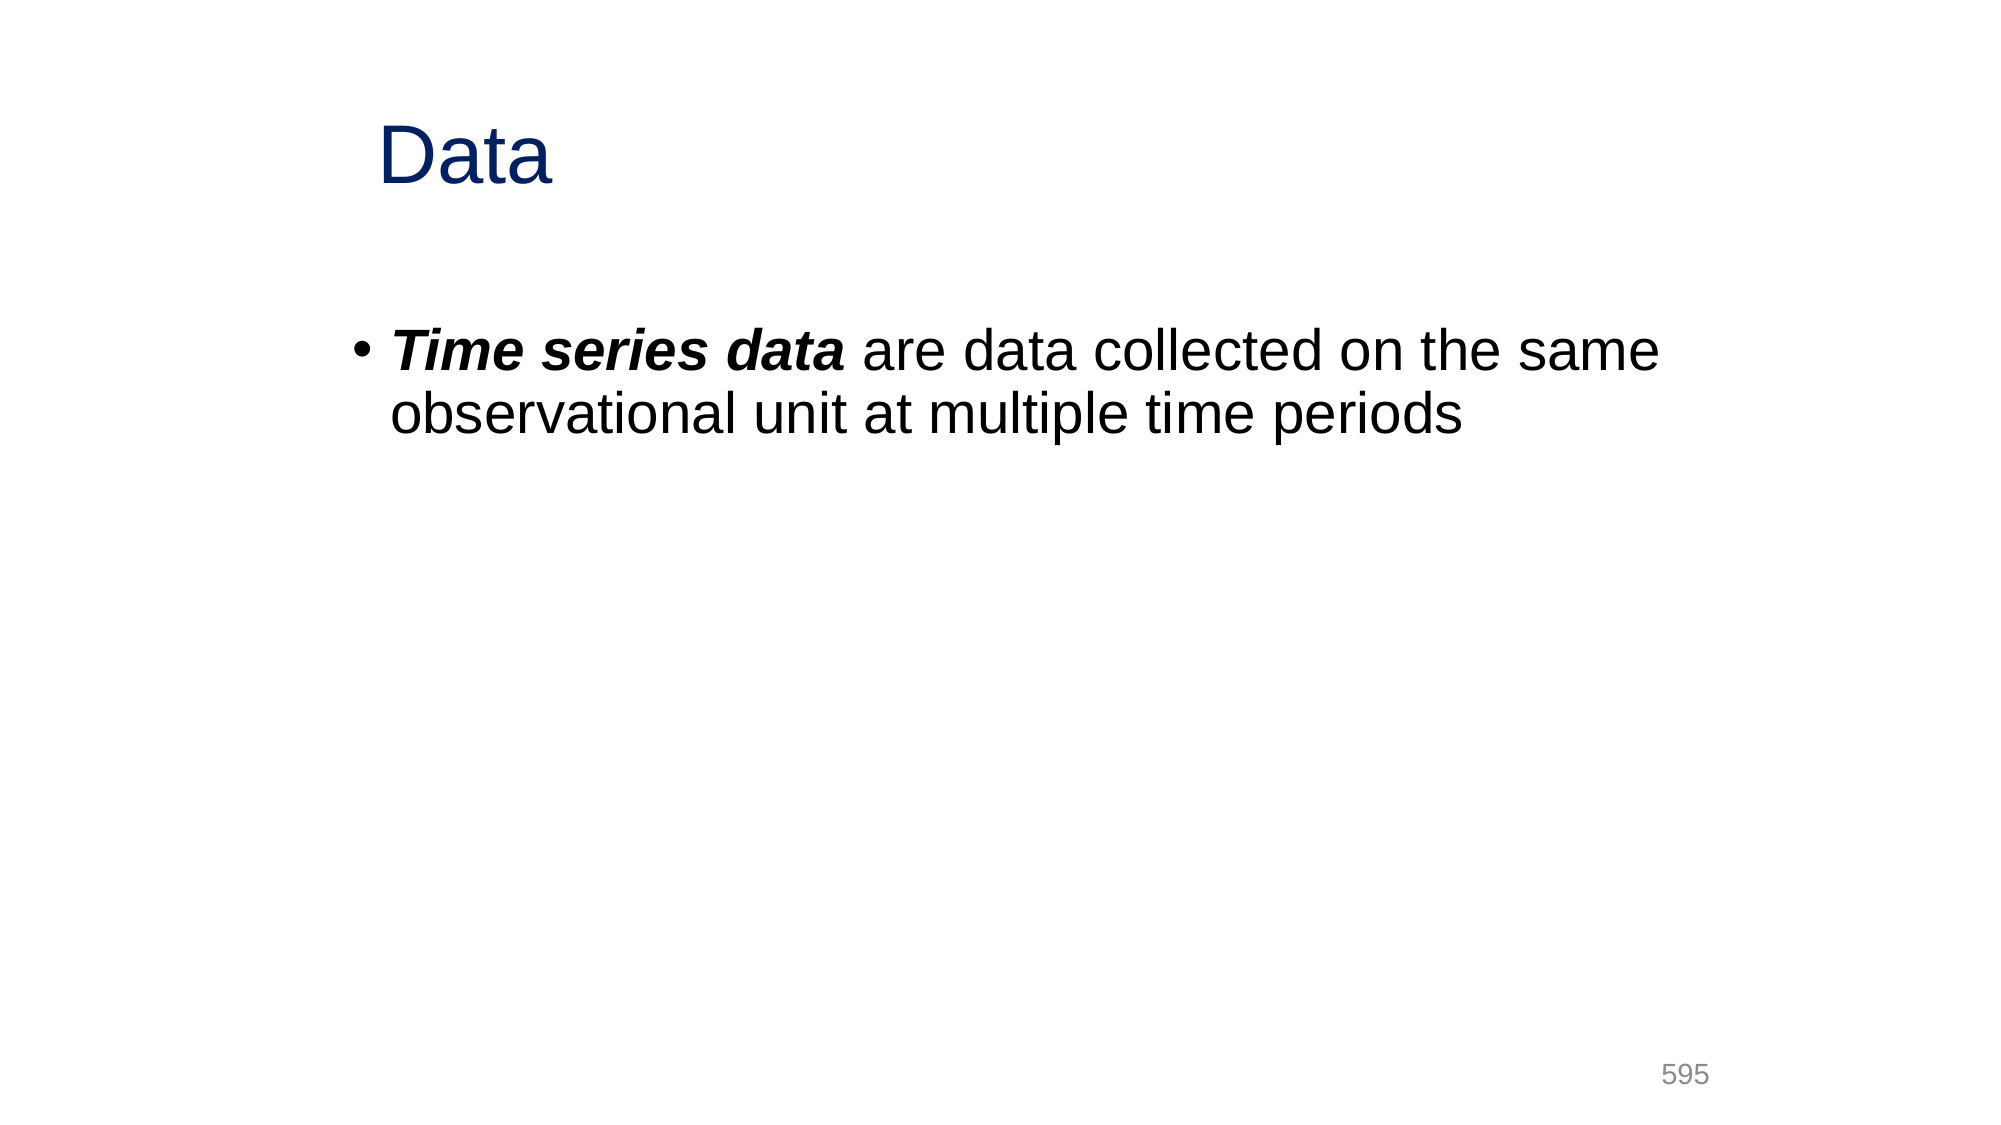

# Data
Time series data are data collected on the same observational unit at multiple time periods
595